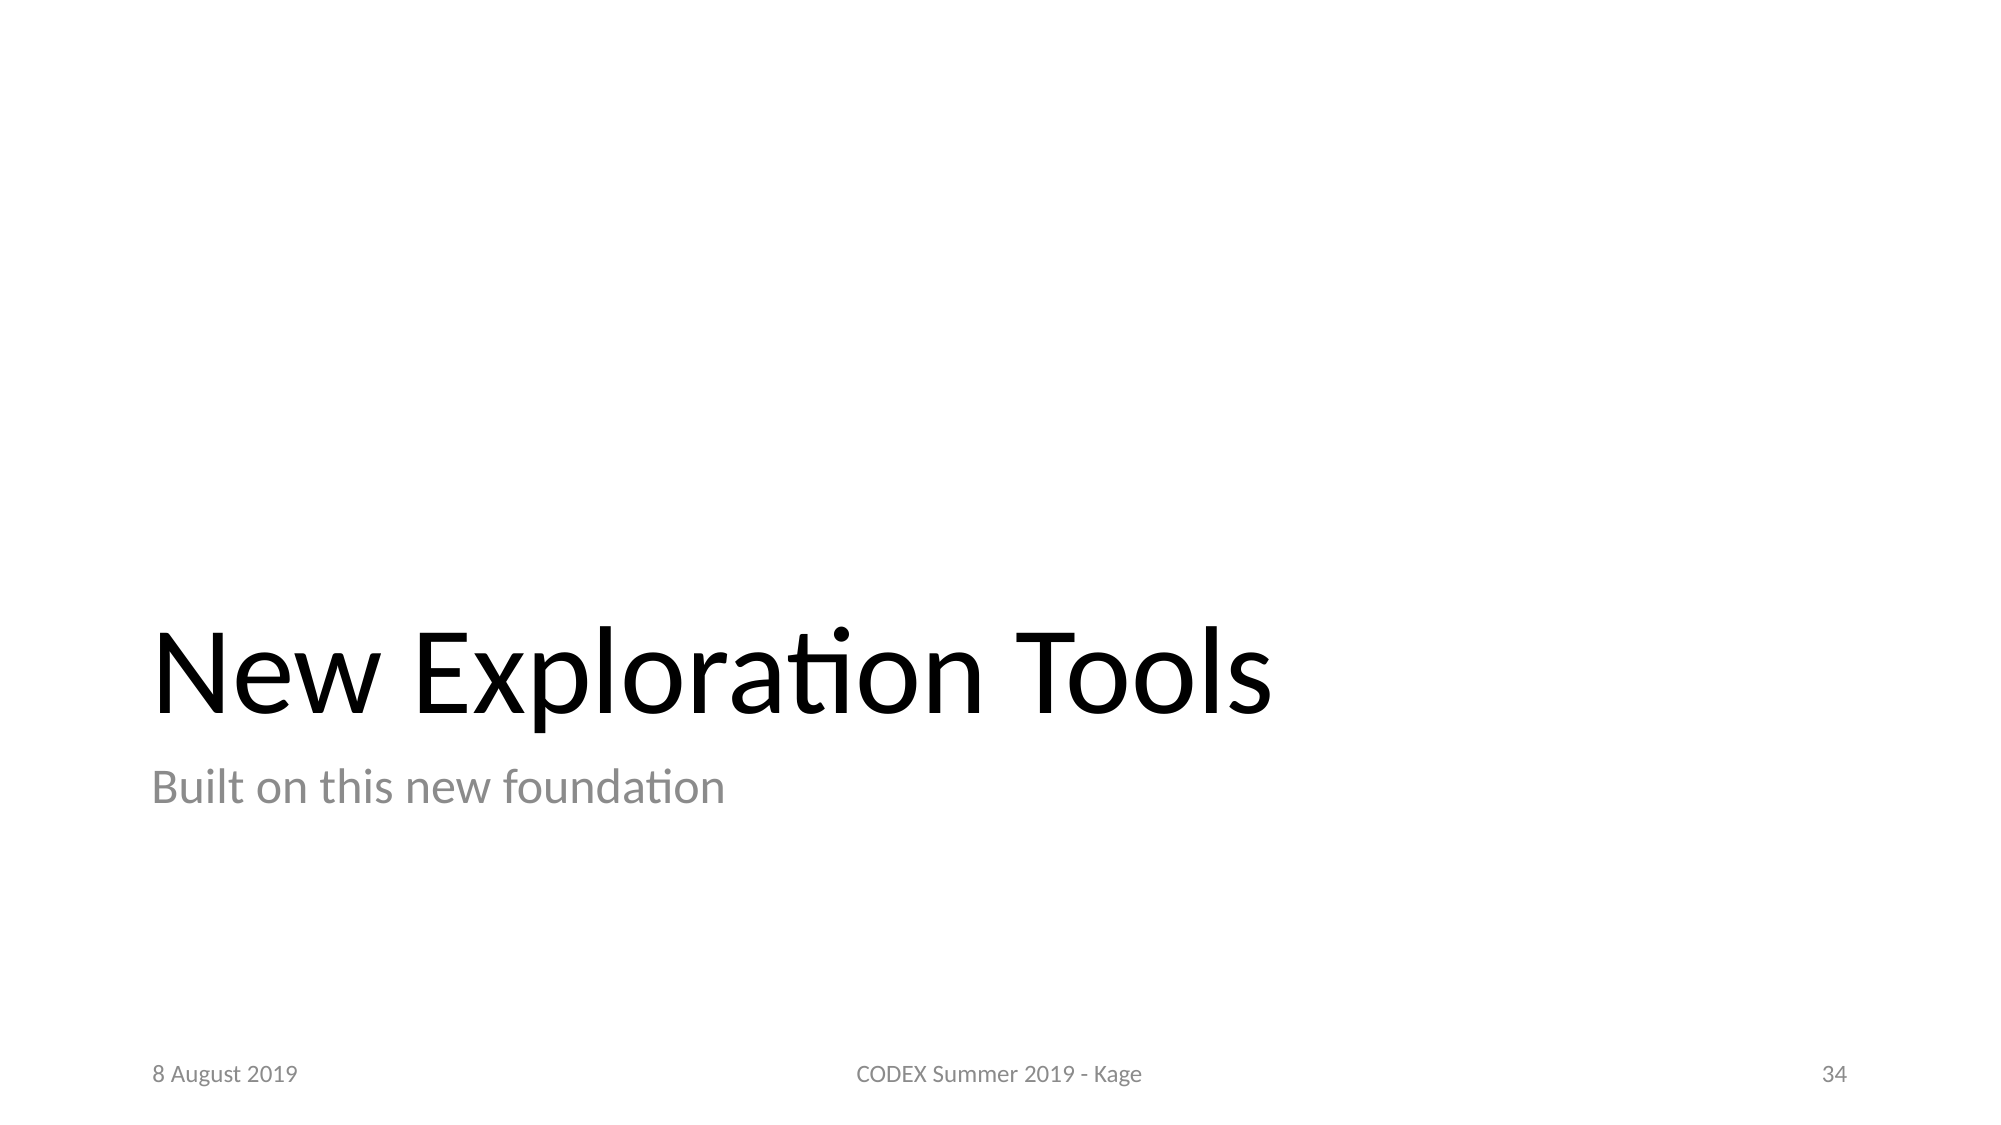

# New Exploration Tools
Built on this new foundation
8 August 2019
CODEX Summer 2019 - Kage
34